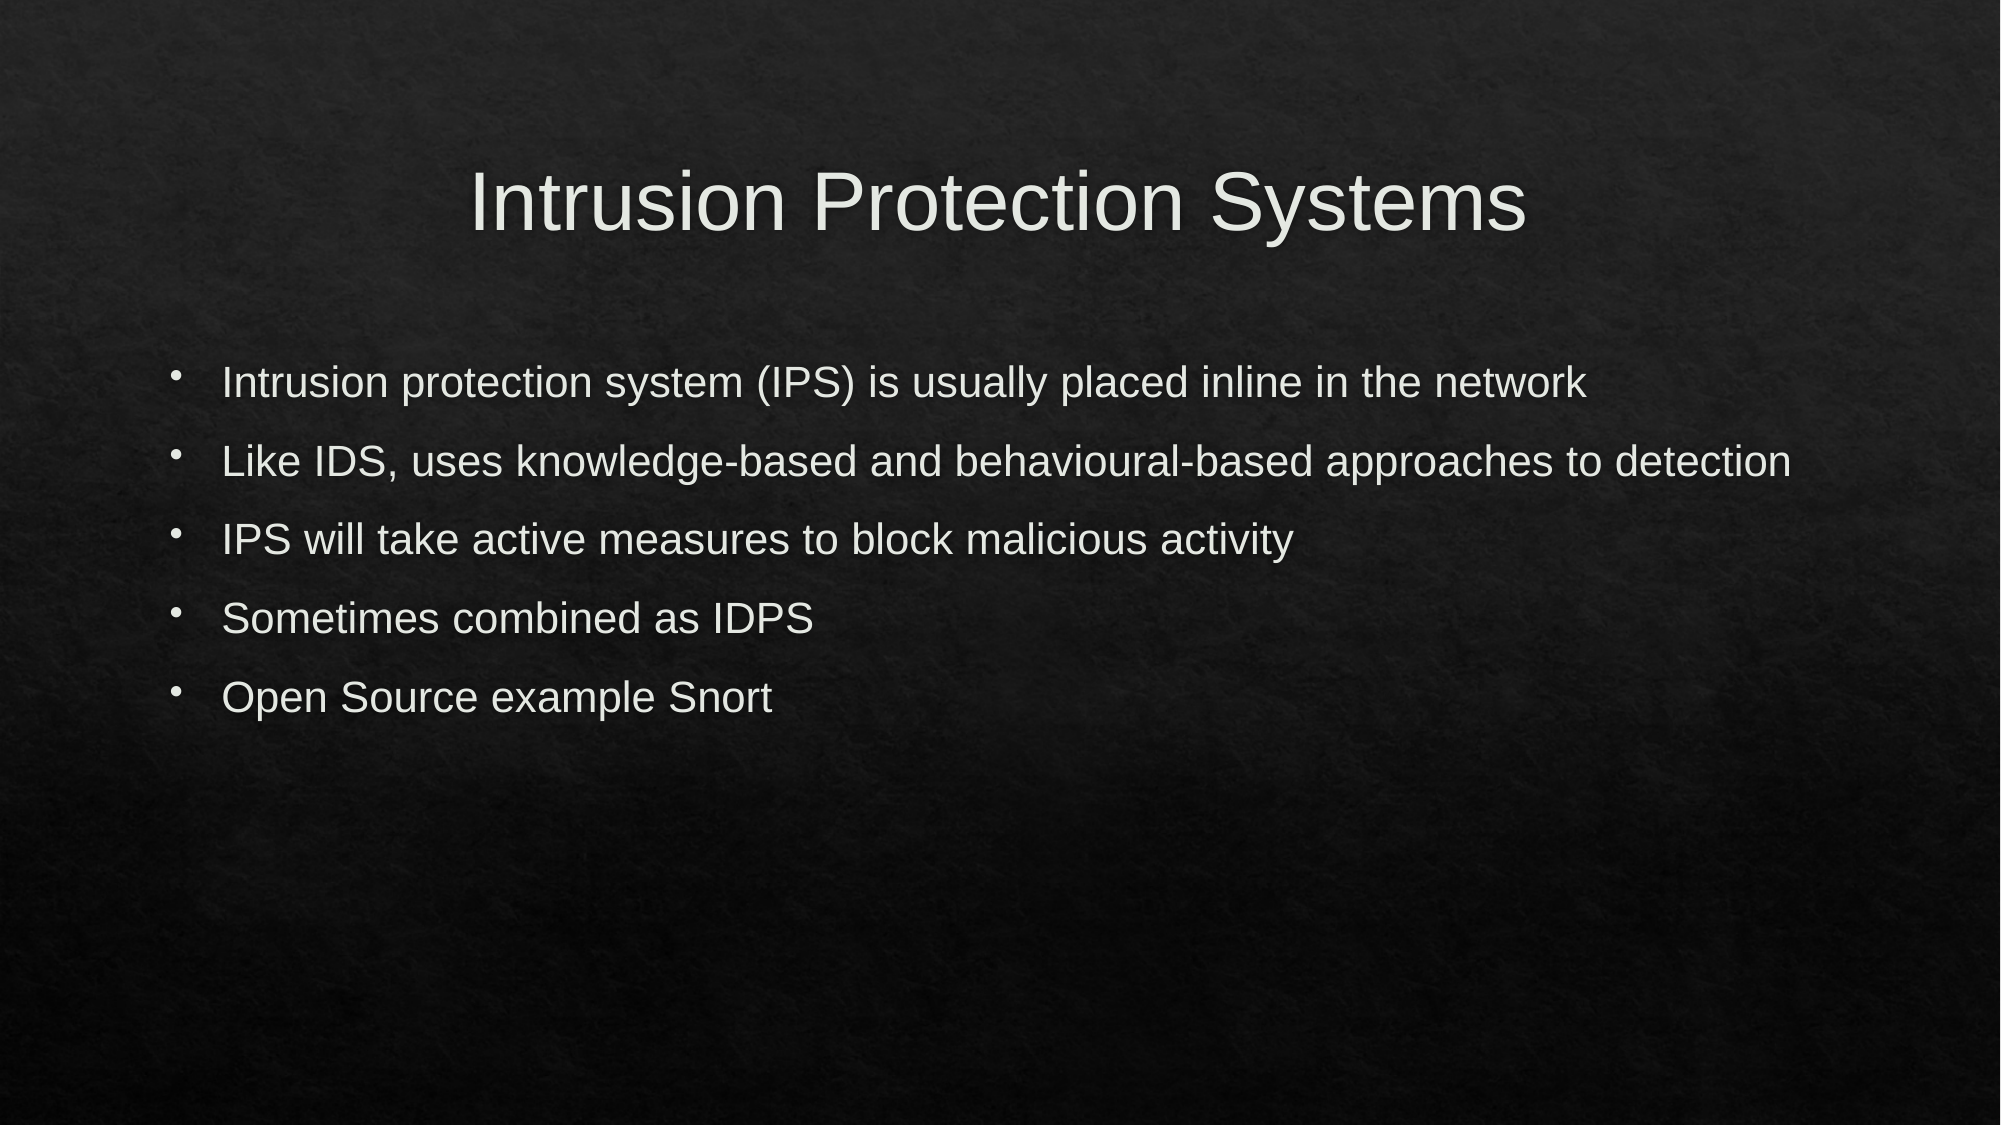

# Intrusion Protection Systems
Intrusion protection system (IPS) is usually placed inline in the network
Like IDS, uses knowledge-based and behavioural-based approaches to detection
IPS will take active measures to block malicious activity
Sometimes combined as IDPS
Open Source example Snort